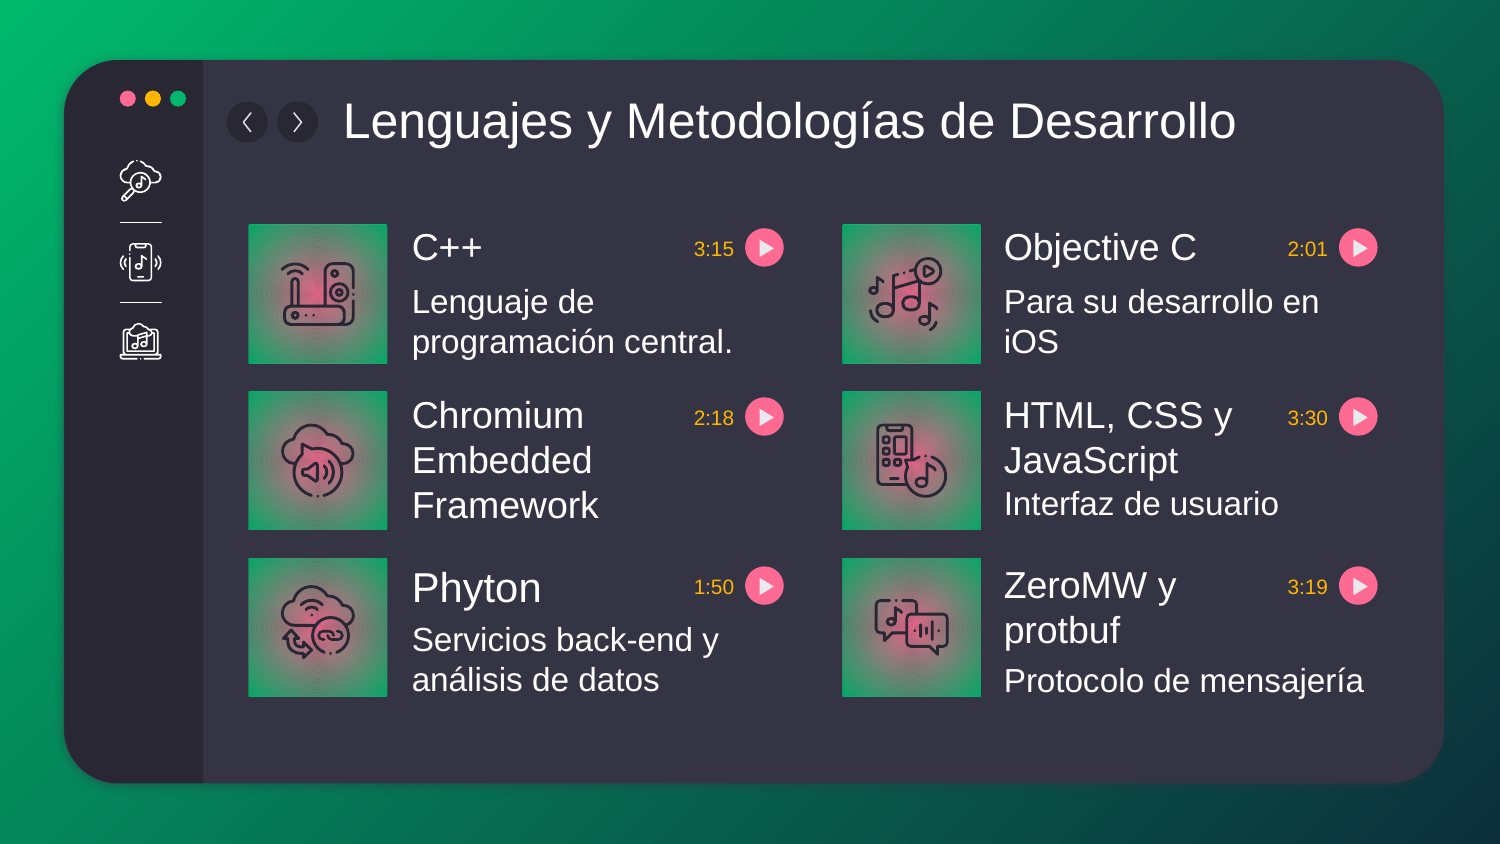

# Lenguajes y Metodologías de Desarrollo

C++
Objective C

3:15
2:01

Lenguaje de programación central.
Para su desarrollo en iOS
Chromium Embedded Framework
HTML, CSS y JavaScript

2:18
3:30

Interfaz de usuario

Phyton
ZeroMW y protbuf

1:50
3:19

Servicios back-end y análisis de datos
Protocolo de mensajería